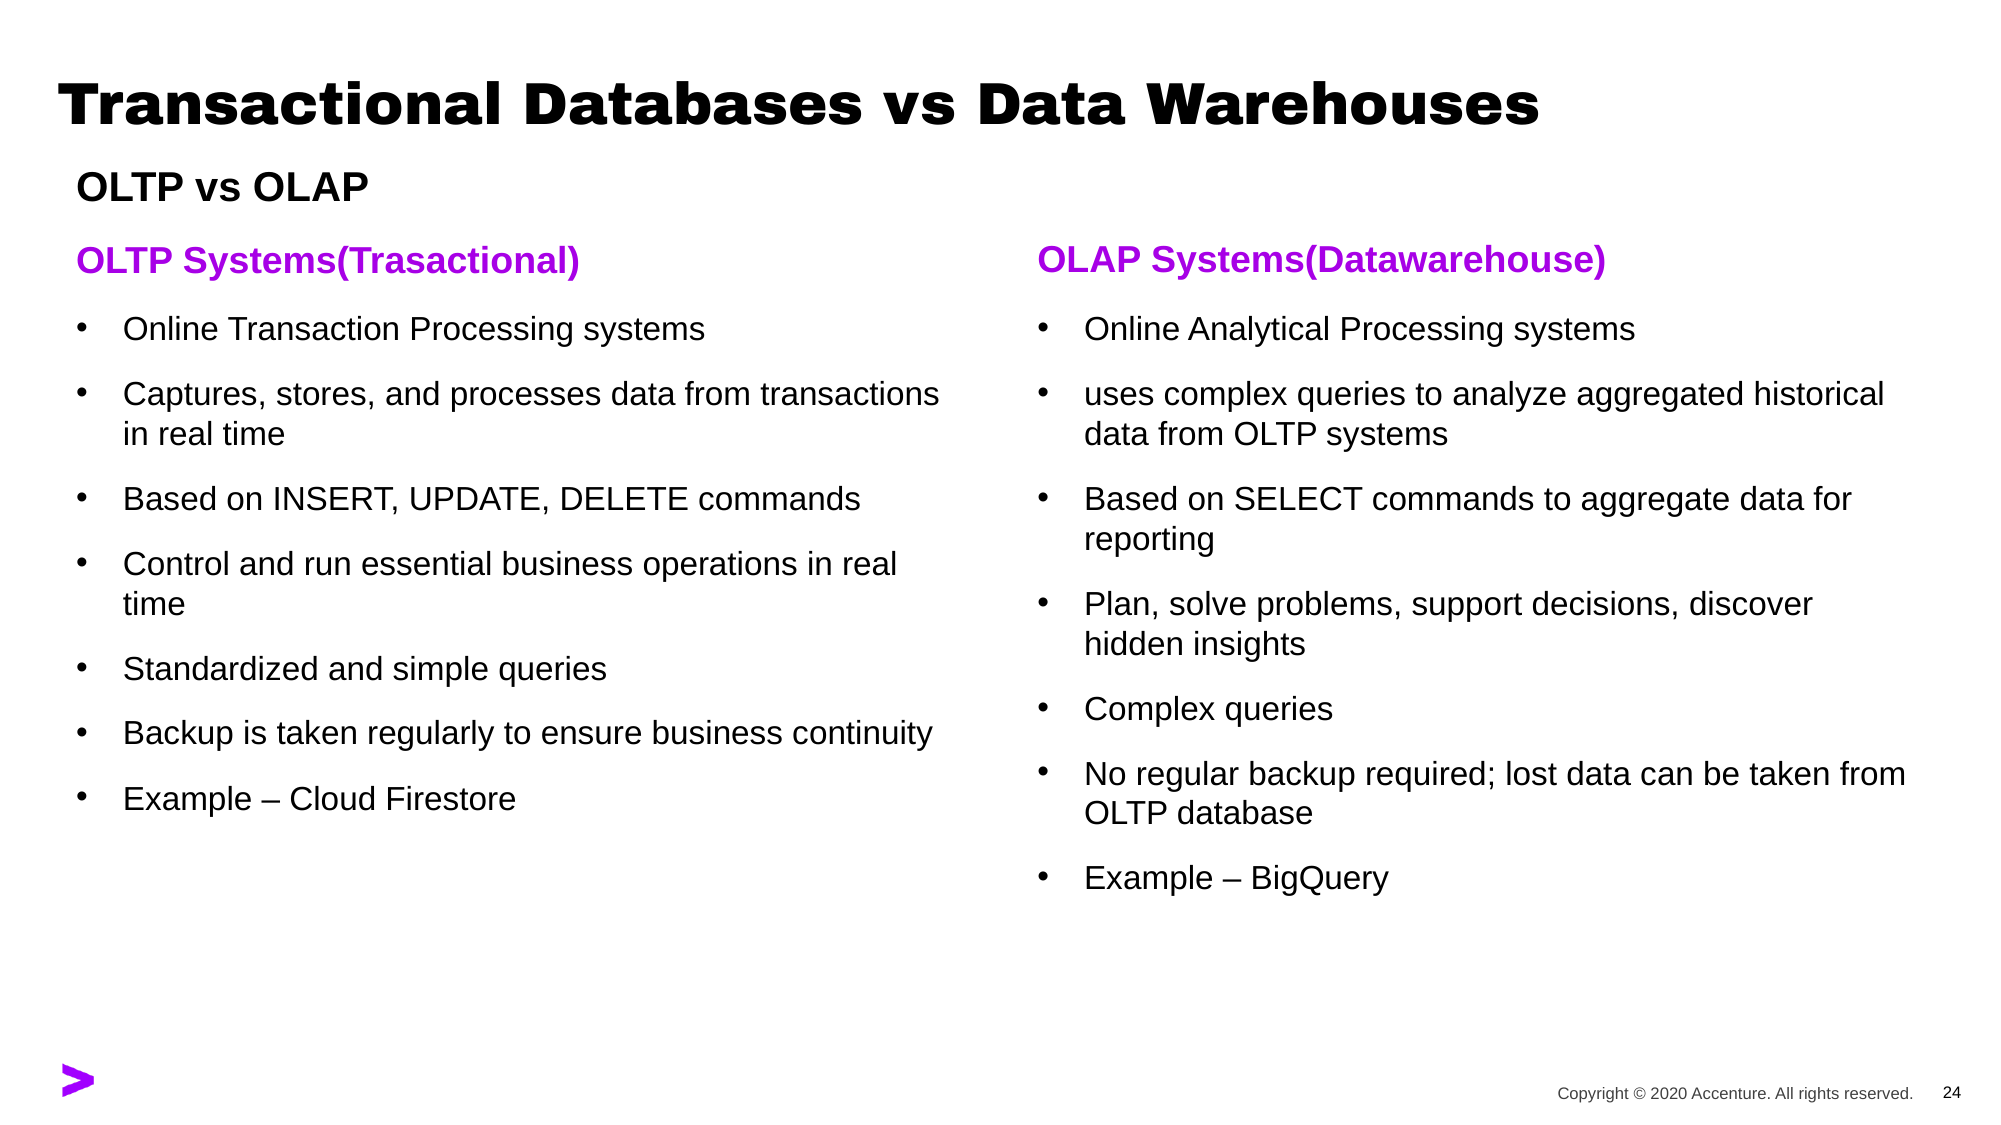

# Transactional Databases vs Data Warehouses
OLTP vs OLAP
OLAP Systems(Datawarehouse)
OLTP Systems(Trasactional)
Online Transaction Processing systems
Captures, stores, and processes data from transactions in real time
Based on INSERT, UPDATE, DELETE commands
Control and run essential business operations in real time
Standardized and simple queries
Backup is taken regularly to ensure business continuity
Example – Cloud Firestore
Online Analytical Processing systems
uses complex queries to analyze aggregated historical data from OLTP systems
Based on SELECT commands to aggregate data for reporting
Plan, solve problems, support decisions, discover hidden insights
Complex queries
No regular backup required; lost data can be taken from OLTP database
Example – BigQuery
24